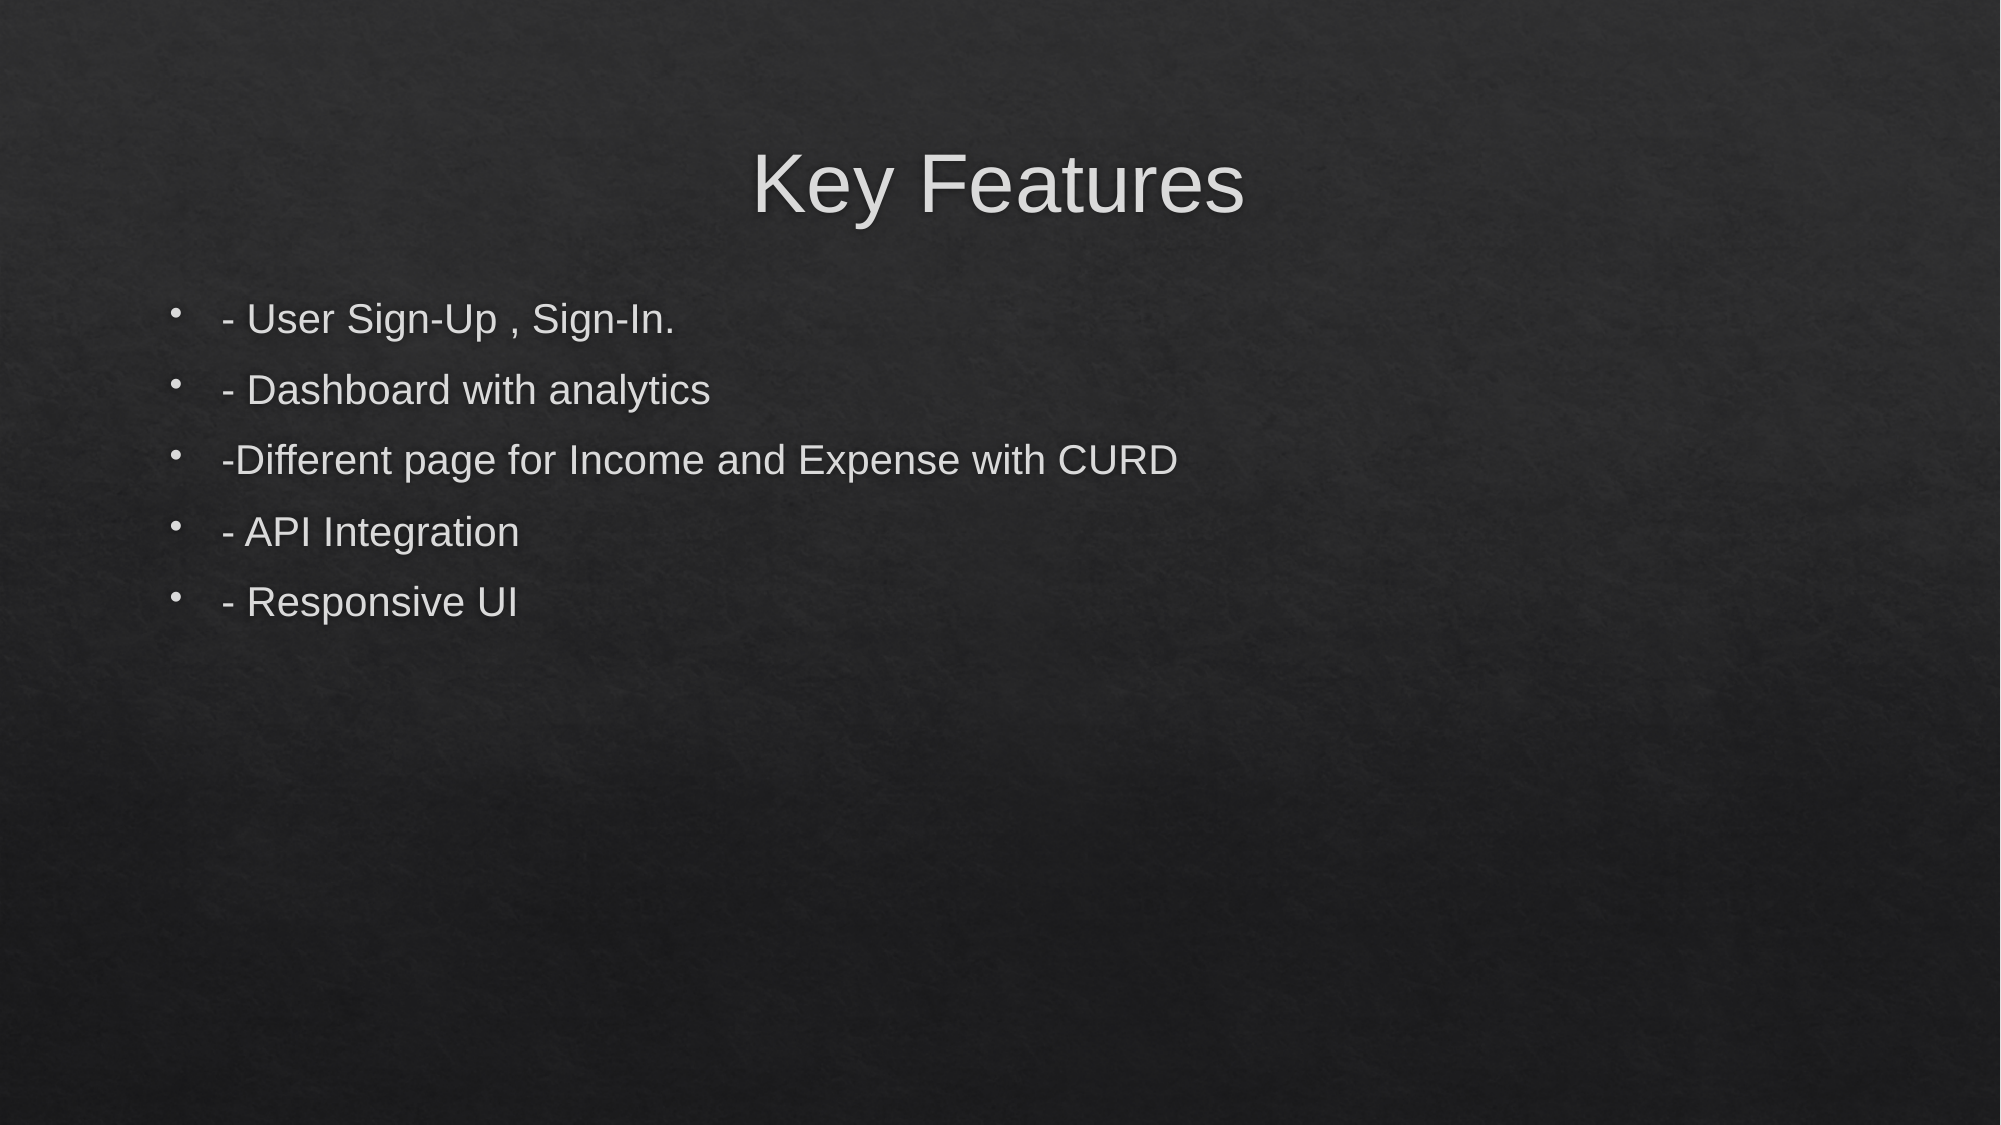

# Key Features
- User Sign-Up , Sign-In.
- Dashboard with analytics
-Different page for Income and Expense with CURD
- API Integration
- Responsive UI